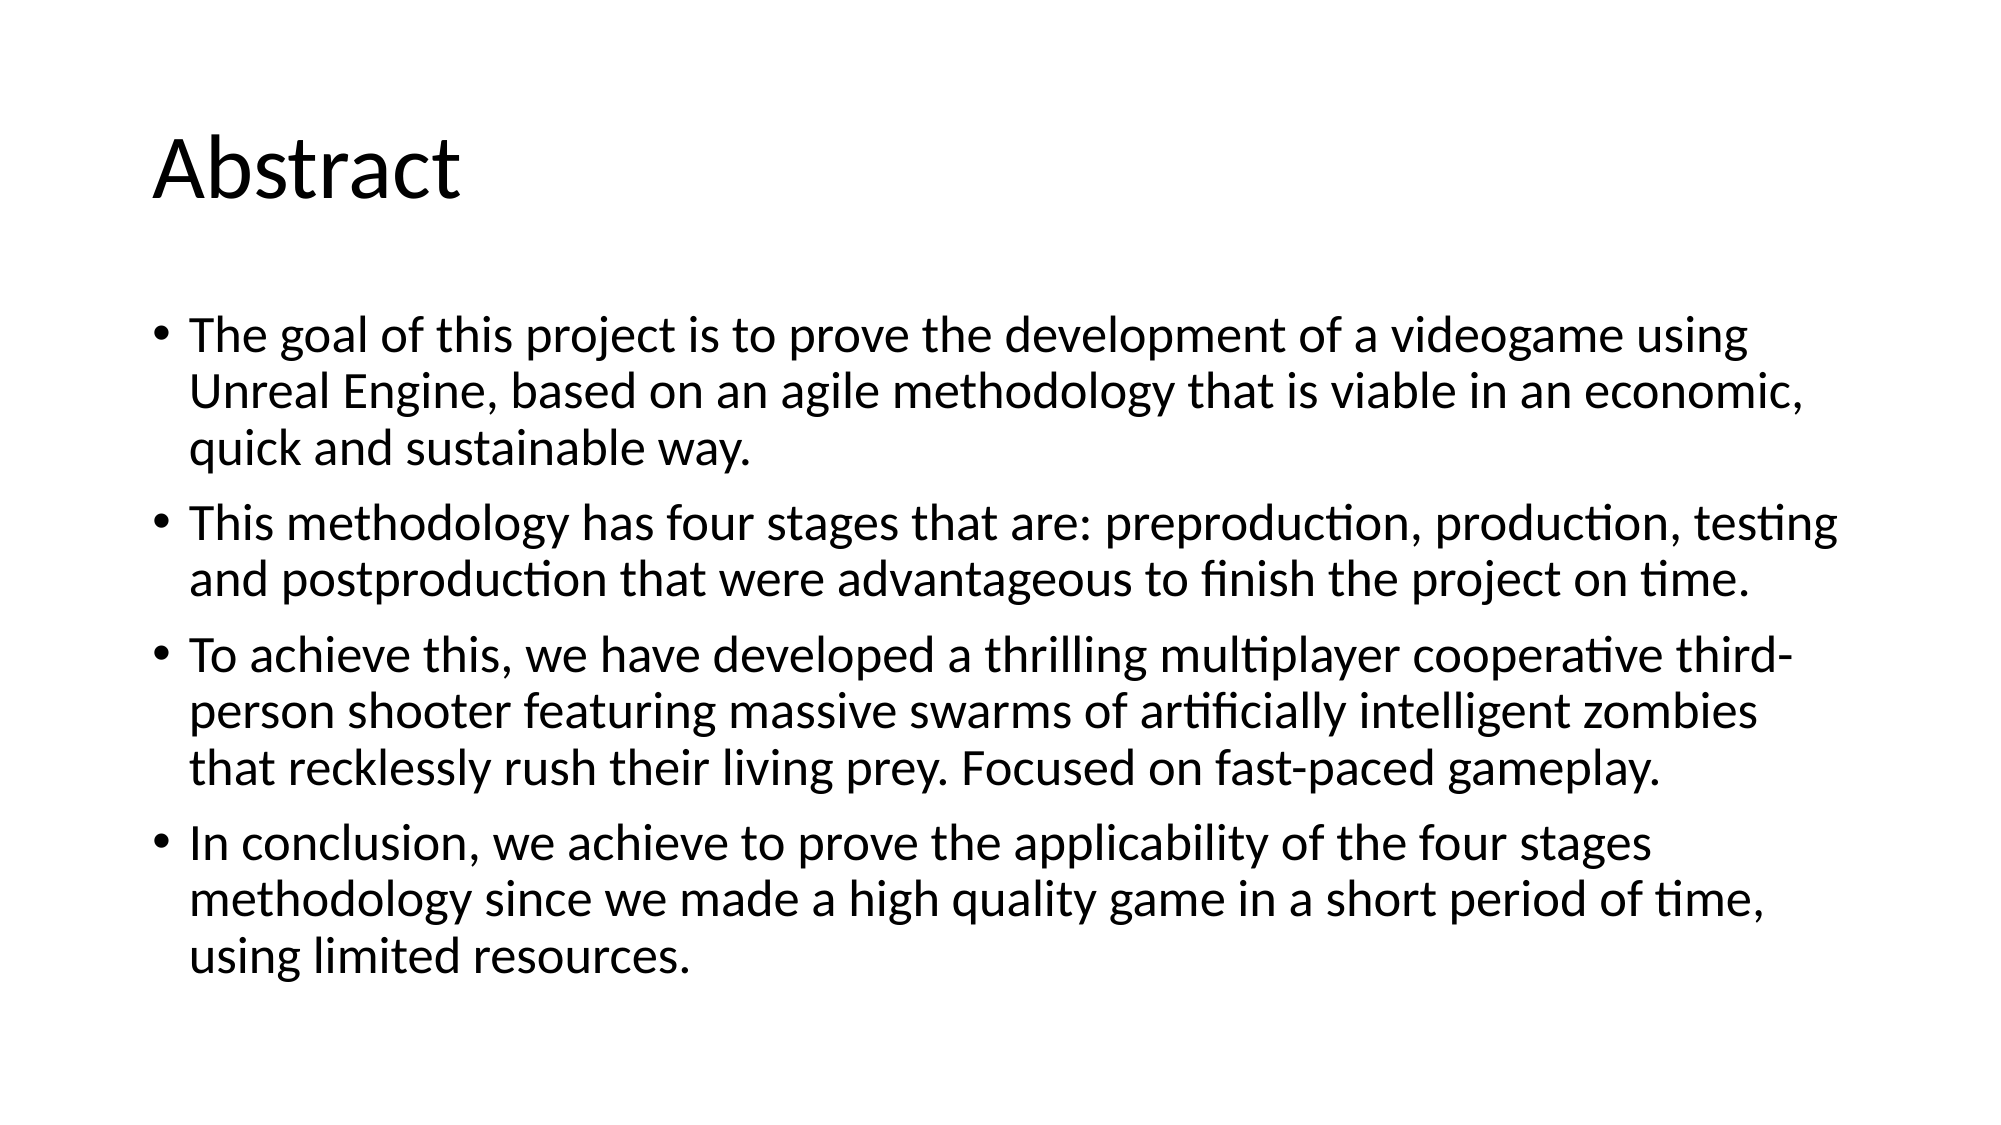

# Abstract
The goal of this project is to prove the development of a videogame using Unreal Engine, based on an agile methodology that is viable in an economic, quick and sustainable way.
This methodology has four stages that are: preproduction, production, testing and postproduction that were advantageous to finish the project on time.
To achieve this, we have developed a thrilling multiplayer cooperative third-person shooter featuring massive swarms of artificially intelligent zombies that recklessly rush their living prey. Focused on fast-paced gameplay.
In conclusion, we achieve to prove the applicability of the four stages methodology since we made a high quality game in a short period of time, using limited resources.